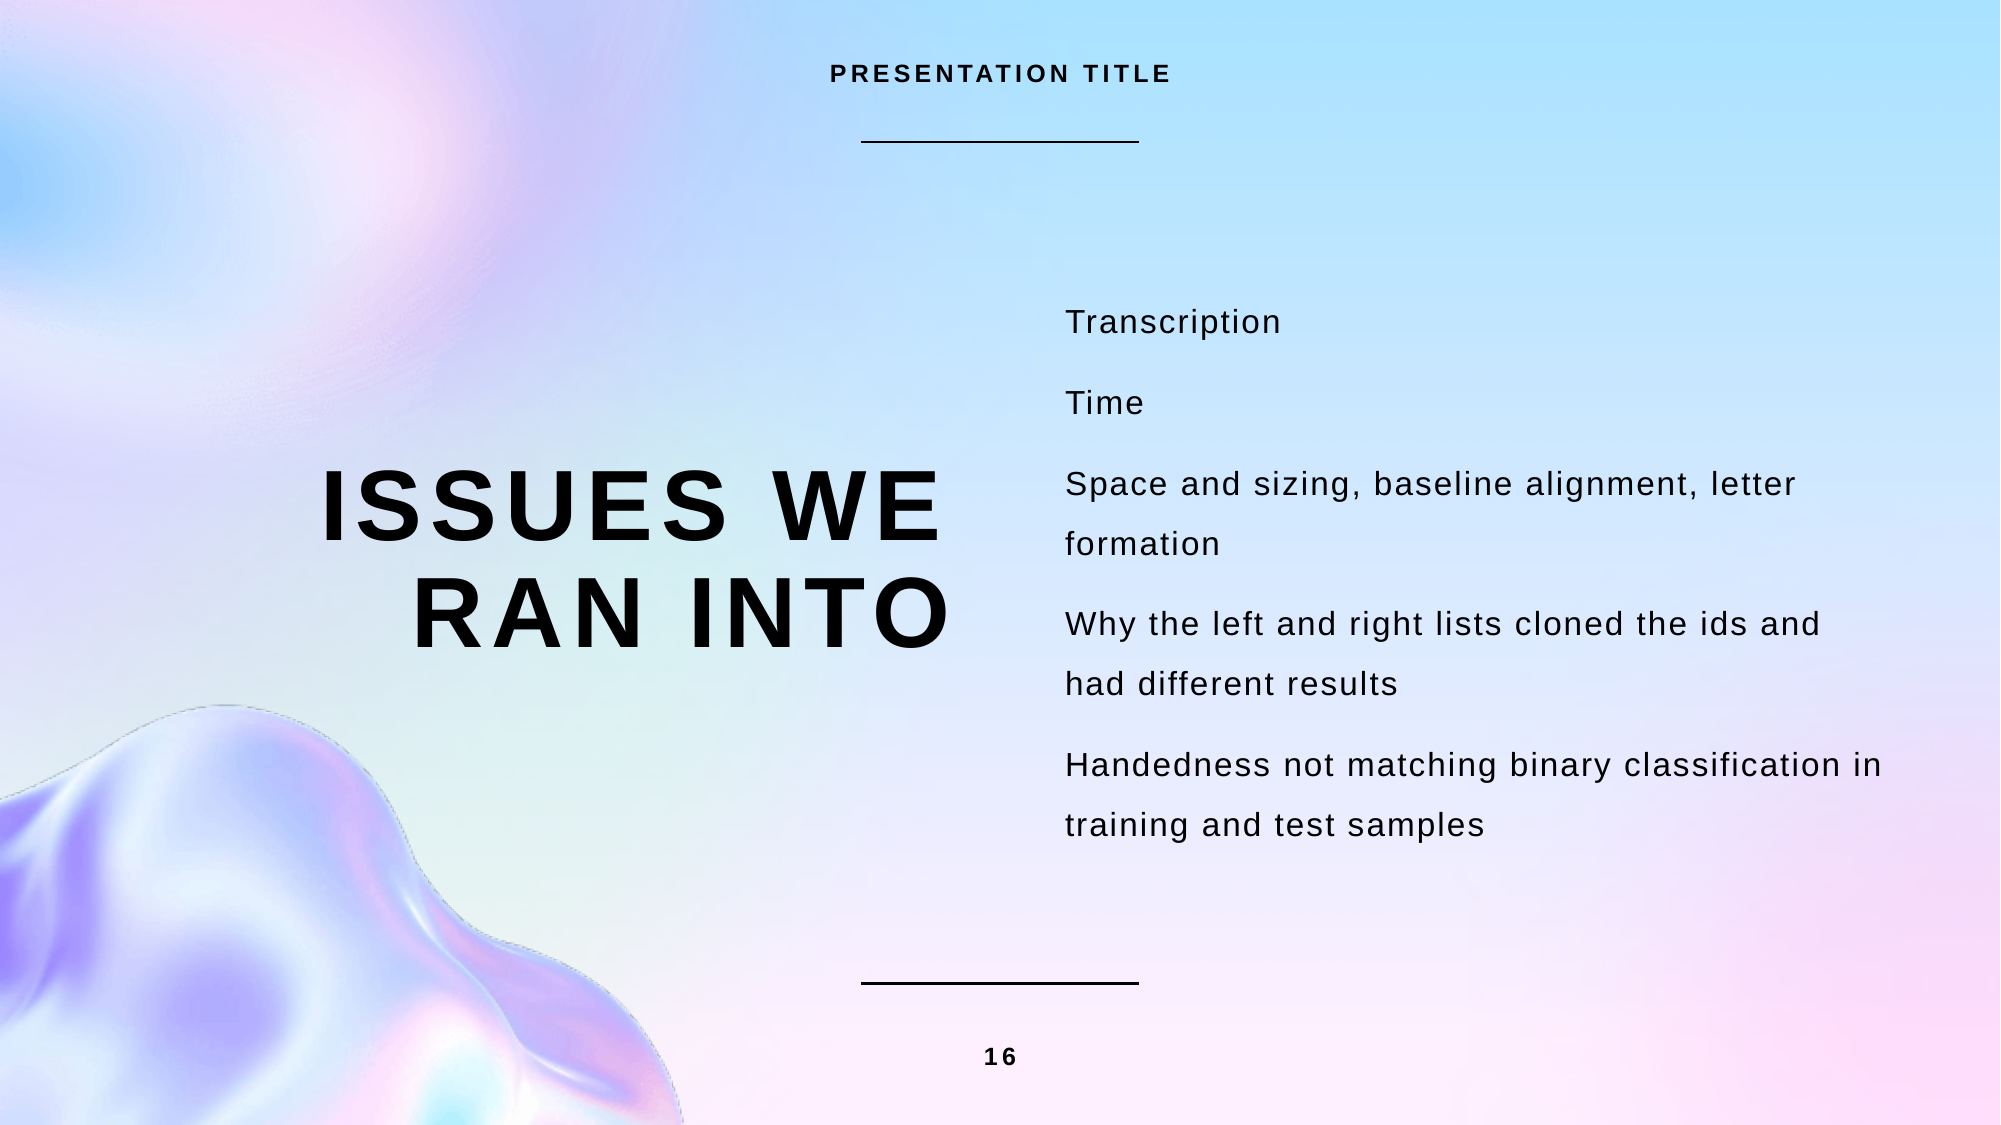

PRESENTATION TITLE
Transcription
Time
Space and sizing, baseline alignment, letter formation
Why the left and right lists cloned the ids and had different results
Handedness not matching binary classification in training and test samples
# Issues we ran into
16